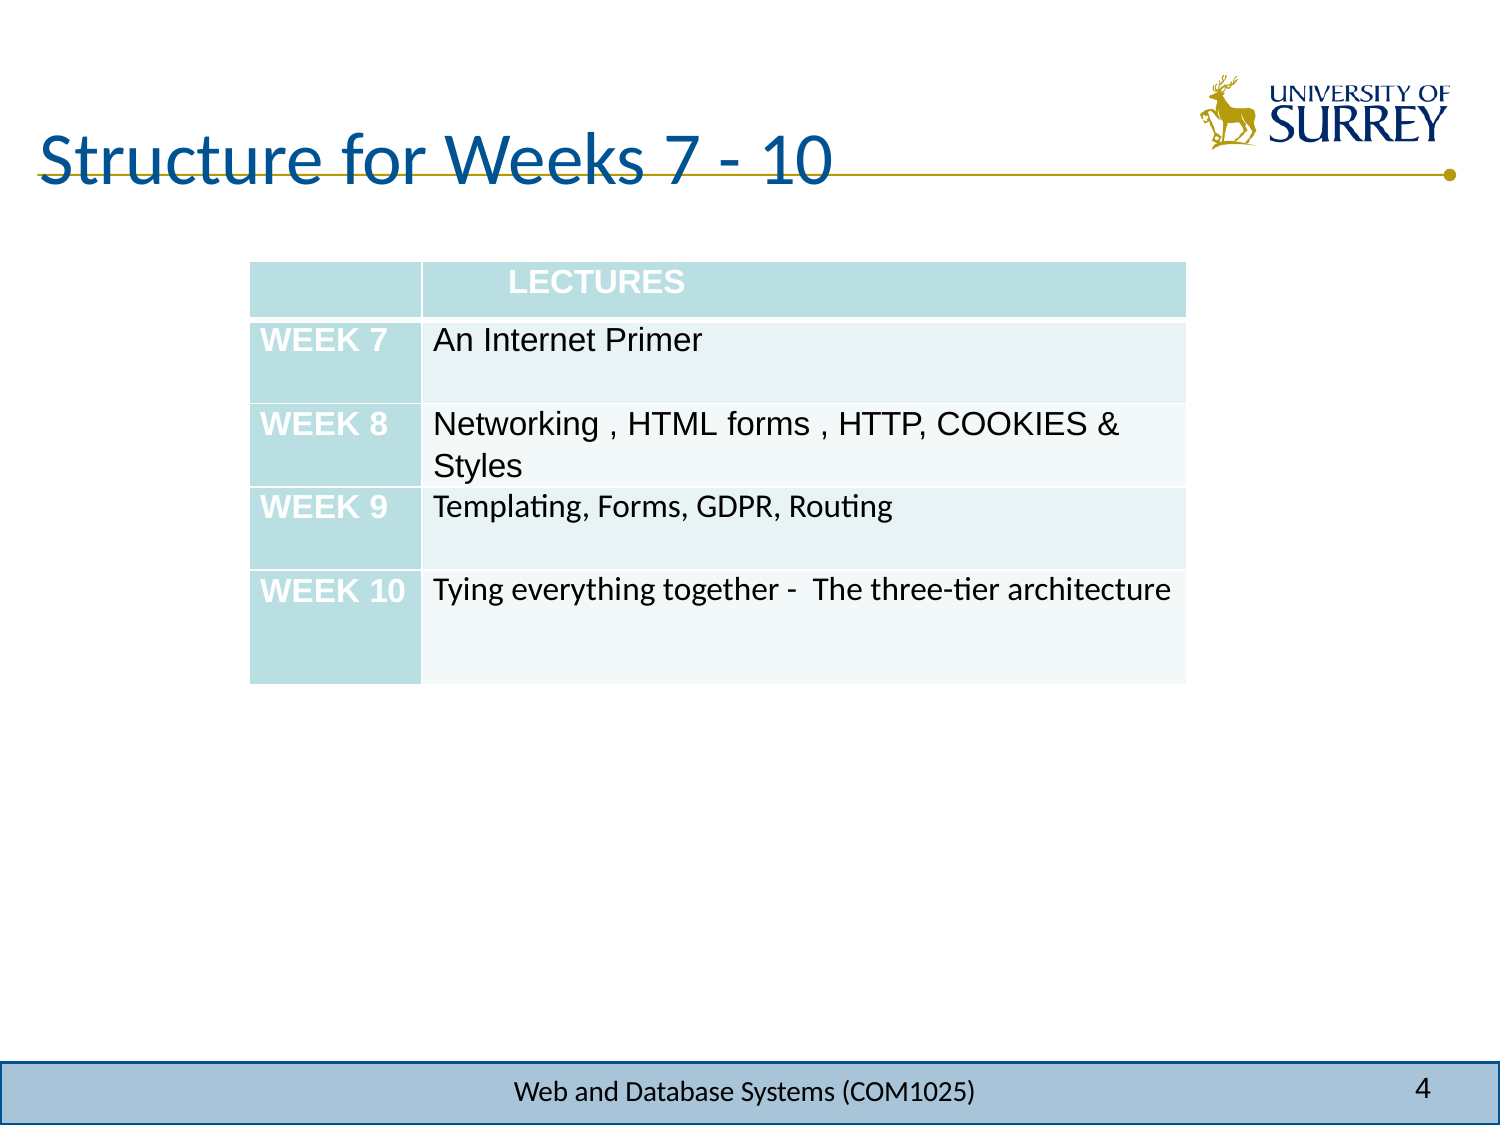

# Structure for Weeks 7 - 10
|  | LECTURES |
| --- | --- |
| WEEK 7 | An Internet Primer |
| WEEK 8 | Networking , HTML forms , HTTP, COOKIES & Styles |
| WEEK 9 | Templating, Forms, GDPR, Routing |
| WEEK 10 | Tying everything together -  The three-tier architecture |
4
Web and Database Systems (COM1025)